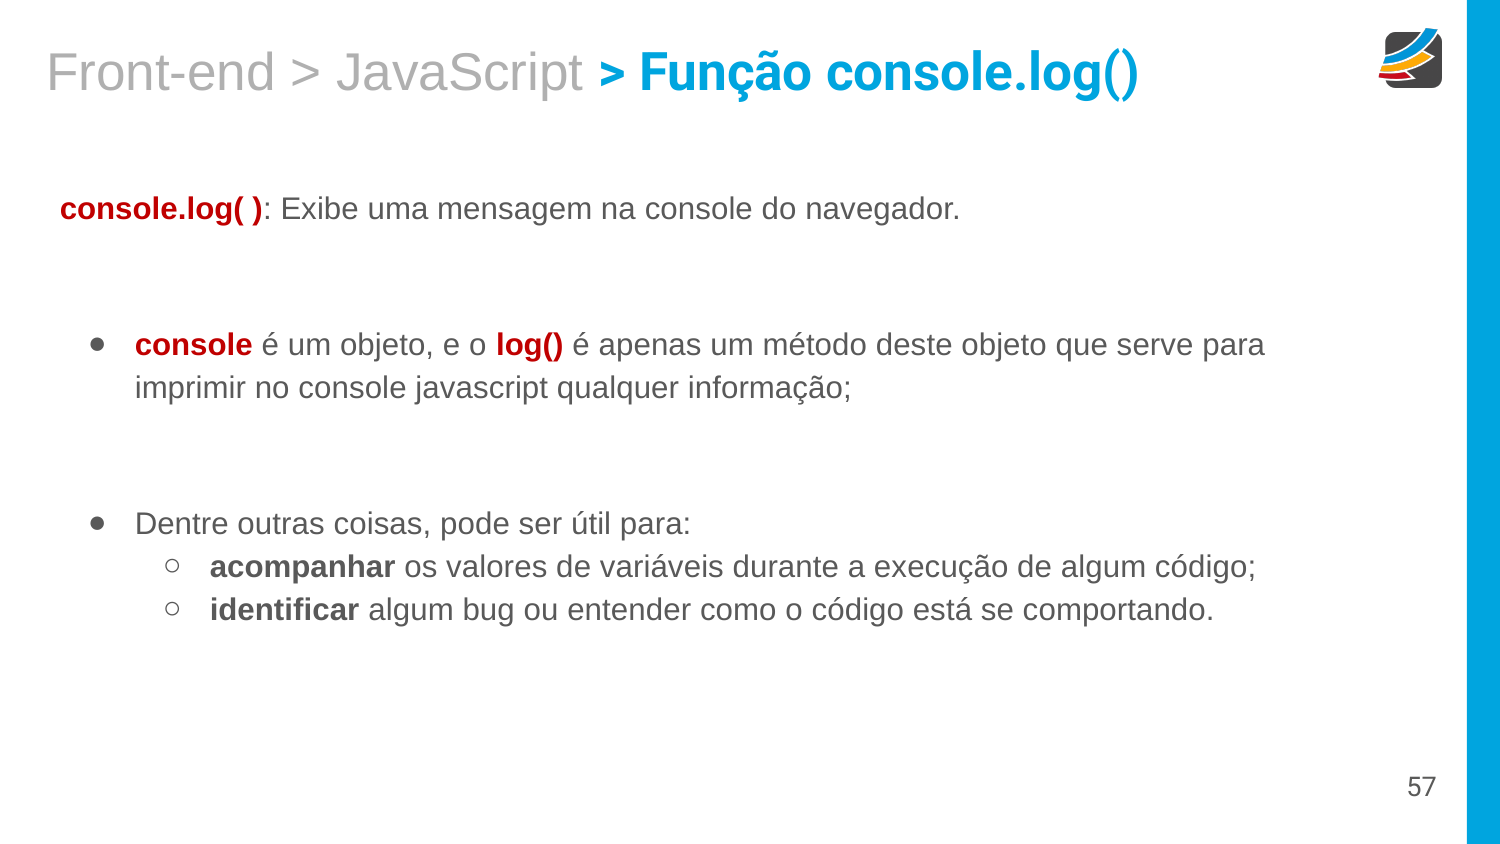

# Front-end > JavaScript > Função console.log()
console.log( ): Exibe uma mensagem na console do navegador.

console é um objeto, e o log() é apenas um método deste objeto que serve para imprimir no console javascript qualquer informação;

Dentre outras coisas, pode ser útil para:
acompanhar os valores de variáveis durante a execução de algum código;
identificar algum bug ou entender como o código está se comportando.
57